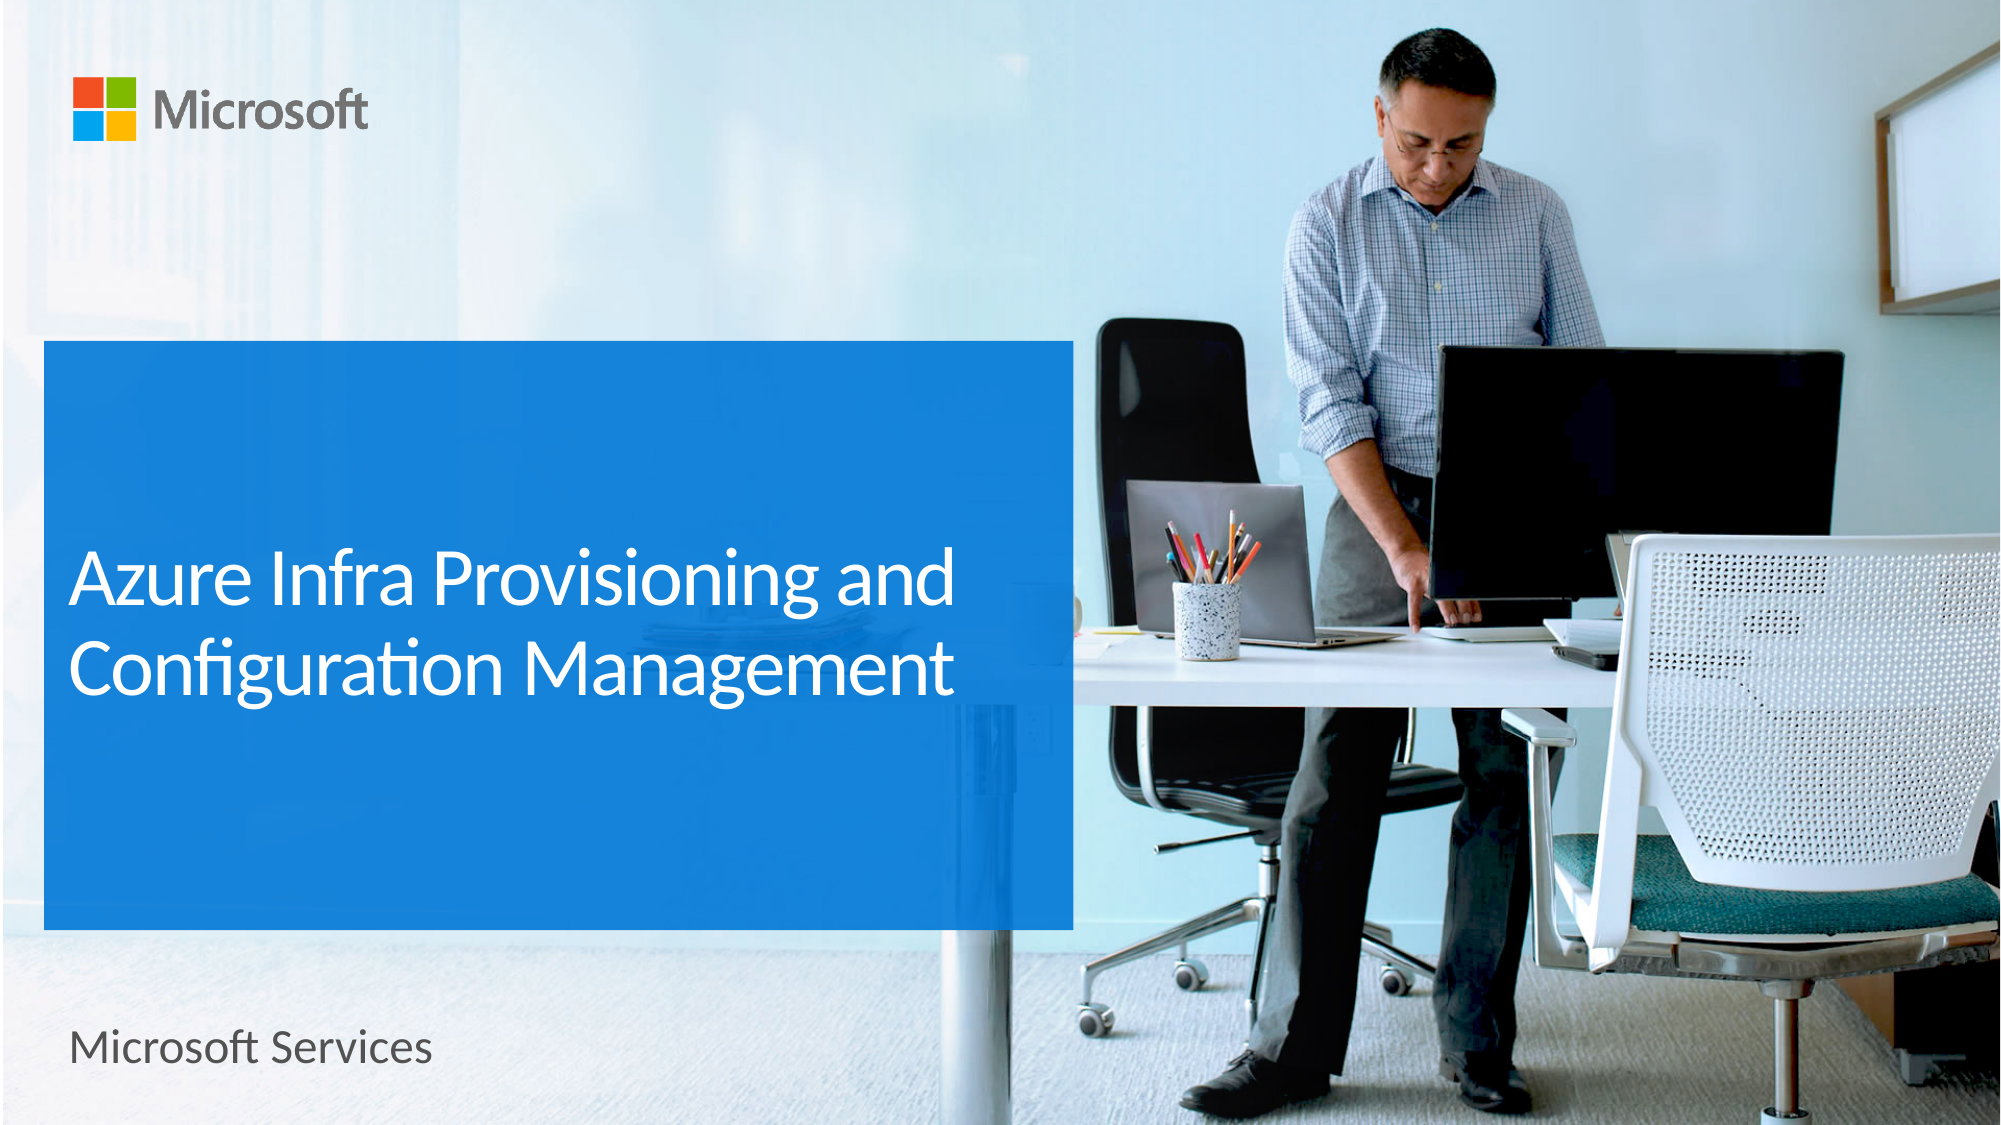

# Azure Infra Provisioning and Configuration Management